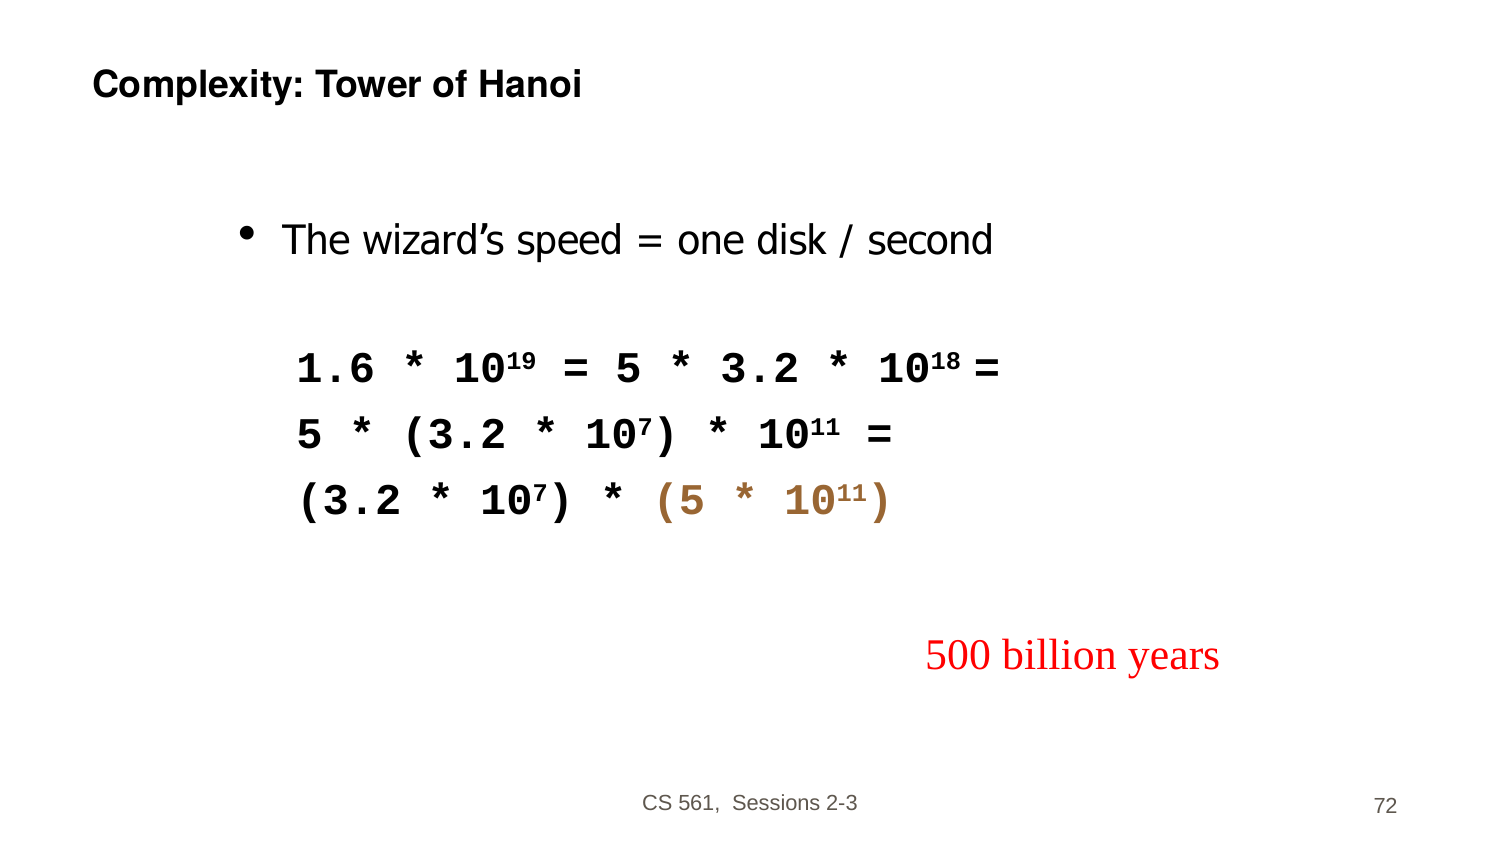

# Complexity: Tower of Hanoi
The wizard’s speed = one disk / second

1.6 * 1019 = 5 * 3.2 * 1018 =
5 * (3.2 * 107) * 1011  =
(3.2 * 107) * (5 * 1011)
500 billion years
CS 561,  Sessions 2-3
72